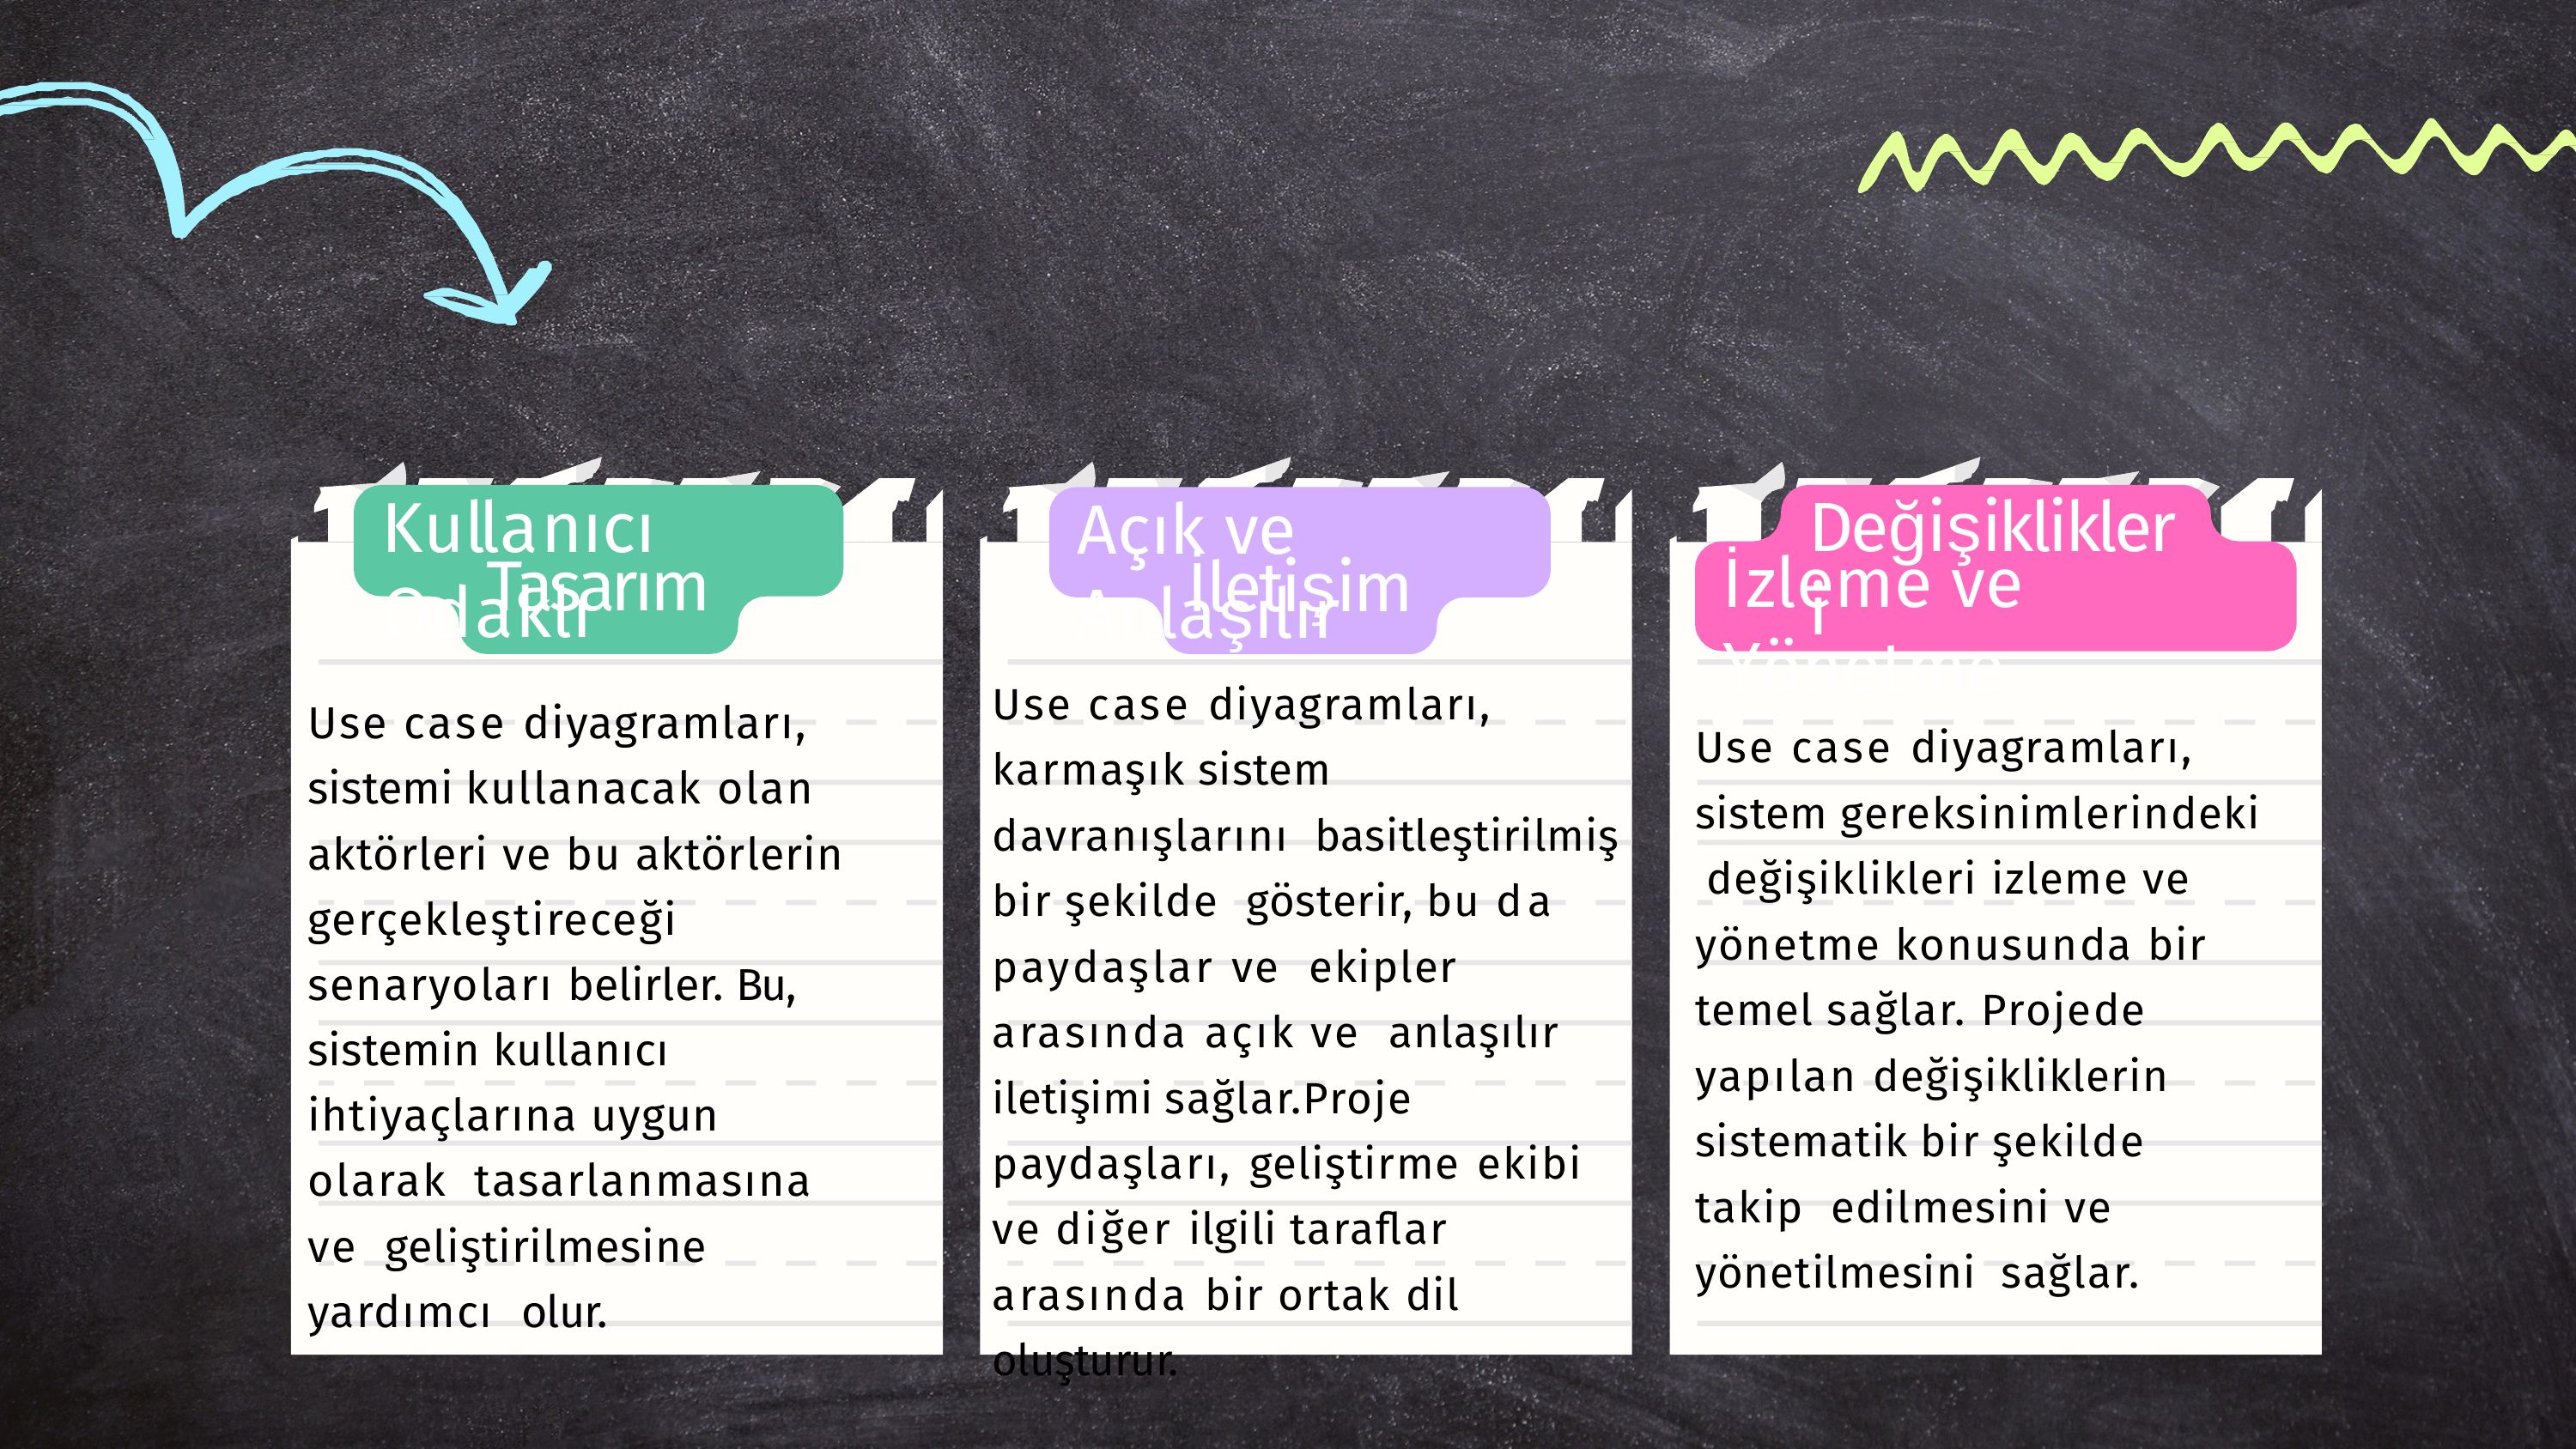

Değişiklikleri
# Kullanıcı Odaklı
Açık ve Anlaşılır

İzleme ve Yönetme
Tasarım
Use case diyagramları,  sistemi kullanacak olan  aktörleri ve bu aktörlerin  gerçekleştireceği  senaryoları belirler. Bu,  sistemin kullanıcı  ihtiyaçlarına uygun olarak  tasarlanmasına ve  geliştirilmesine yardımcı  olur.
İletişim
Use case diyagramları,  karmaşık sistem davranışlarını  basitleştirilmiş bir şekilde  gösterir, bu da paydaşlar ve  ekipler arasında açık ve  anlaşılır iletişimi sağlar.Proje  paydaşları, geliştirme ekibi  ve diğer ilgili taraflar  arasında bir ortak dil  oluşturur.
Use case diyagramları,  sistem gereksinimlerindeki  değişiklikleri izleme ve  yönetme konusunda bir  temel sağlar. Projede  yapılan değişikliklerin  sistematik bir şekilde takip  edilmesini ve yönetilmesini  sağlar.